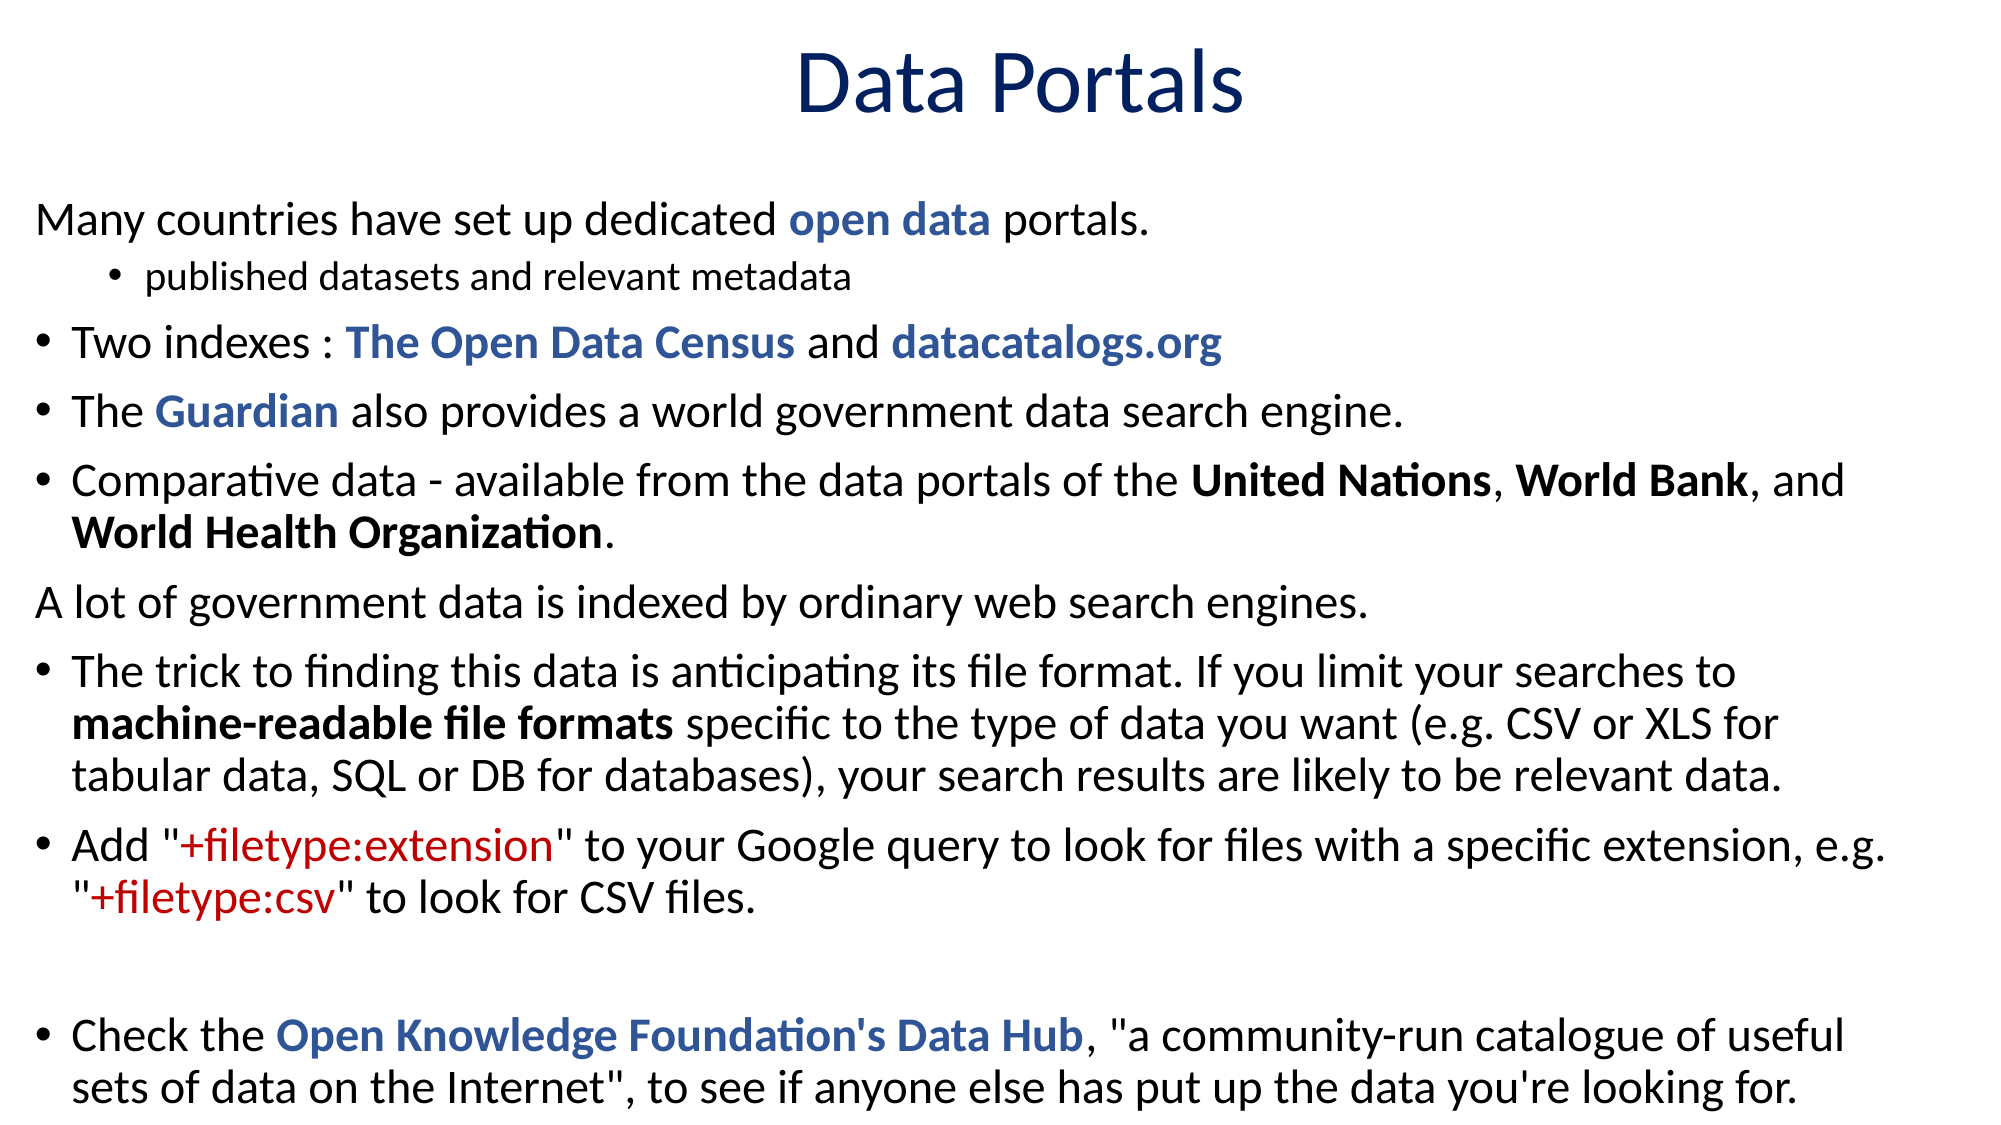

# Data Portals
Many countries have set up dedicated open data portals.
published datasets and relevant metadata
Two indexes : The Open Data Census and datacatalogs.org
The Guardian also provides a world government data search engine.
Comparative data - available from the data portals of the United Nations, World Bank, and World Health Organization.
A lot of government data is indexed by ordinary web search engines.
The trick to finding this data is anticipating its file format. If you limit your searches to machine-readable file formats specific to the type of data you want (e.g. CSV or XLS for tabular data, SQL or DB for databases), your search results are likely to be relevant data.
Add "+filetype:extension" to your Google query to look for files with a specific extension, e.g. "+filetype:csv" to look for CSV files.

Check the Open Knowledge Foundation's Data Hub, "a community-run catalogue of useful sets of data on the Internet", to see if anyone else has put up the data you're looking for.
24